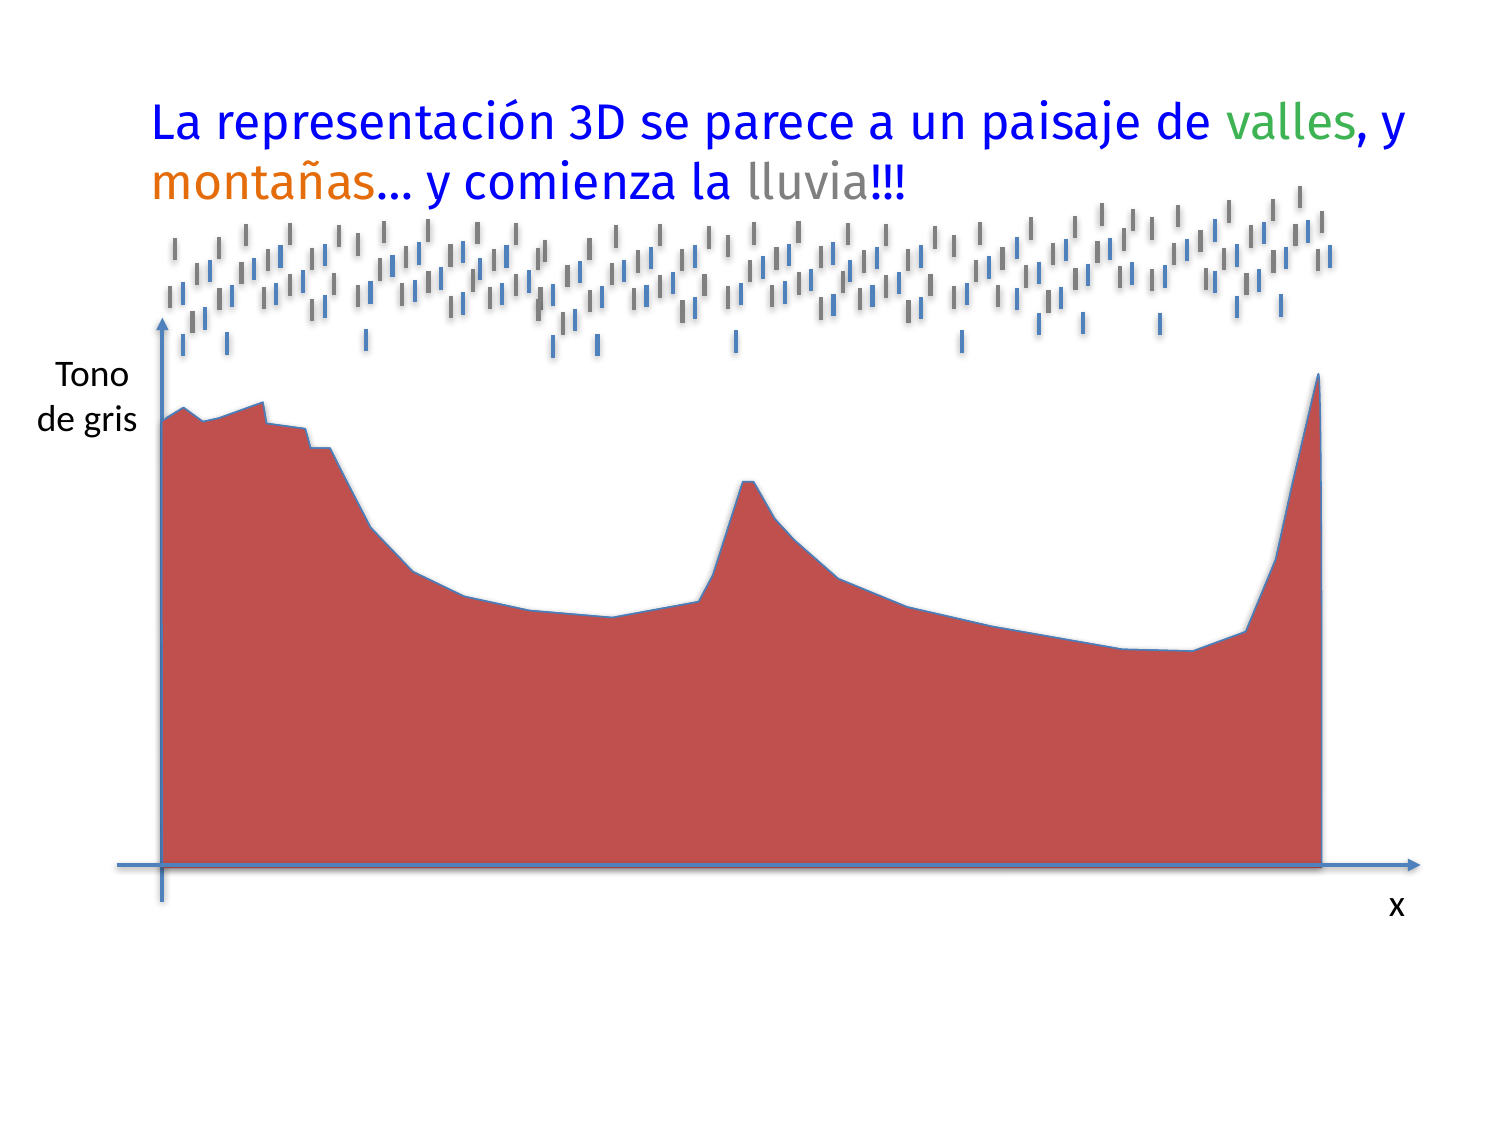

La representación 3D se parece a un paisaje de valles, y montañas… y comienza la lluvia!!!
Tono
de gris

x